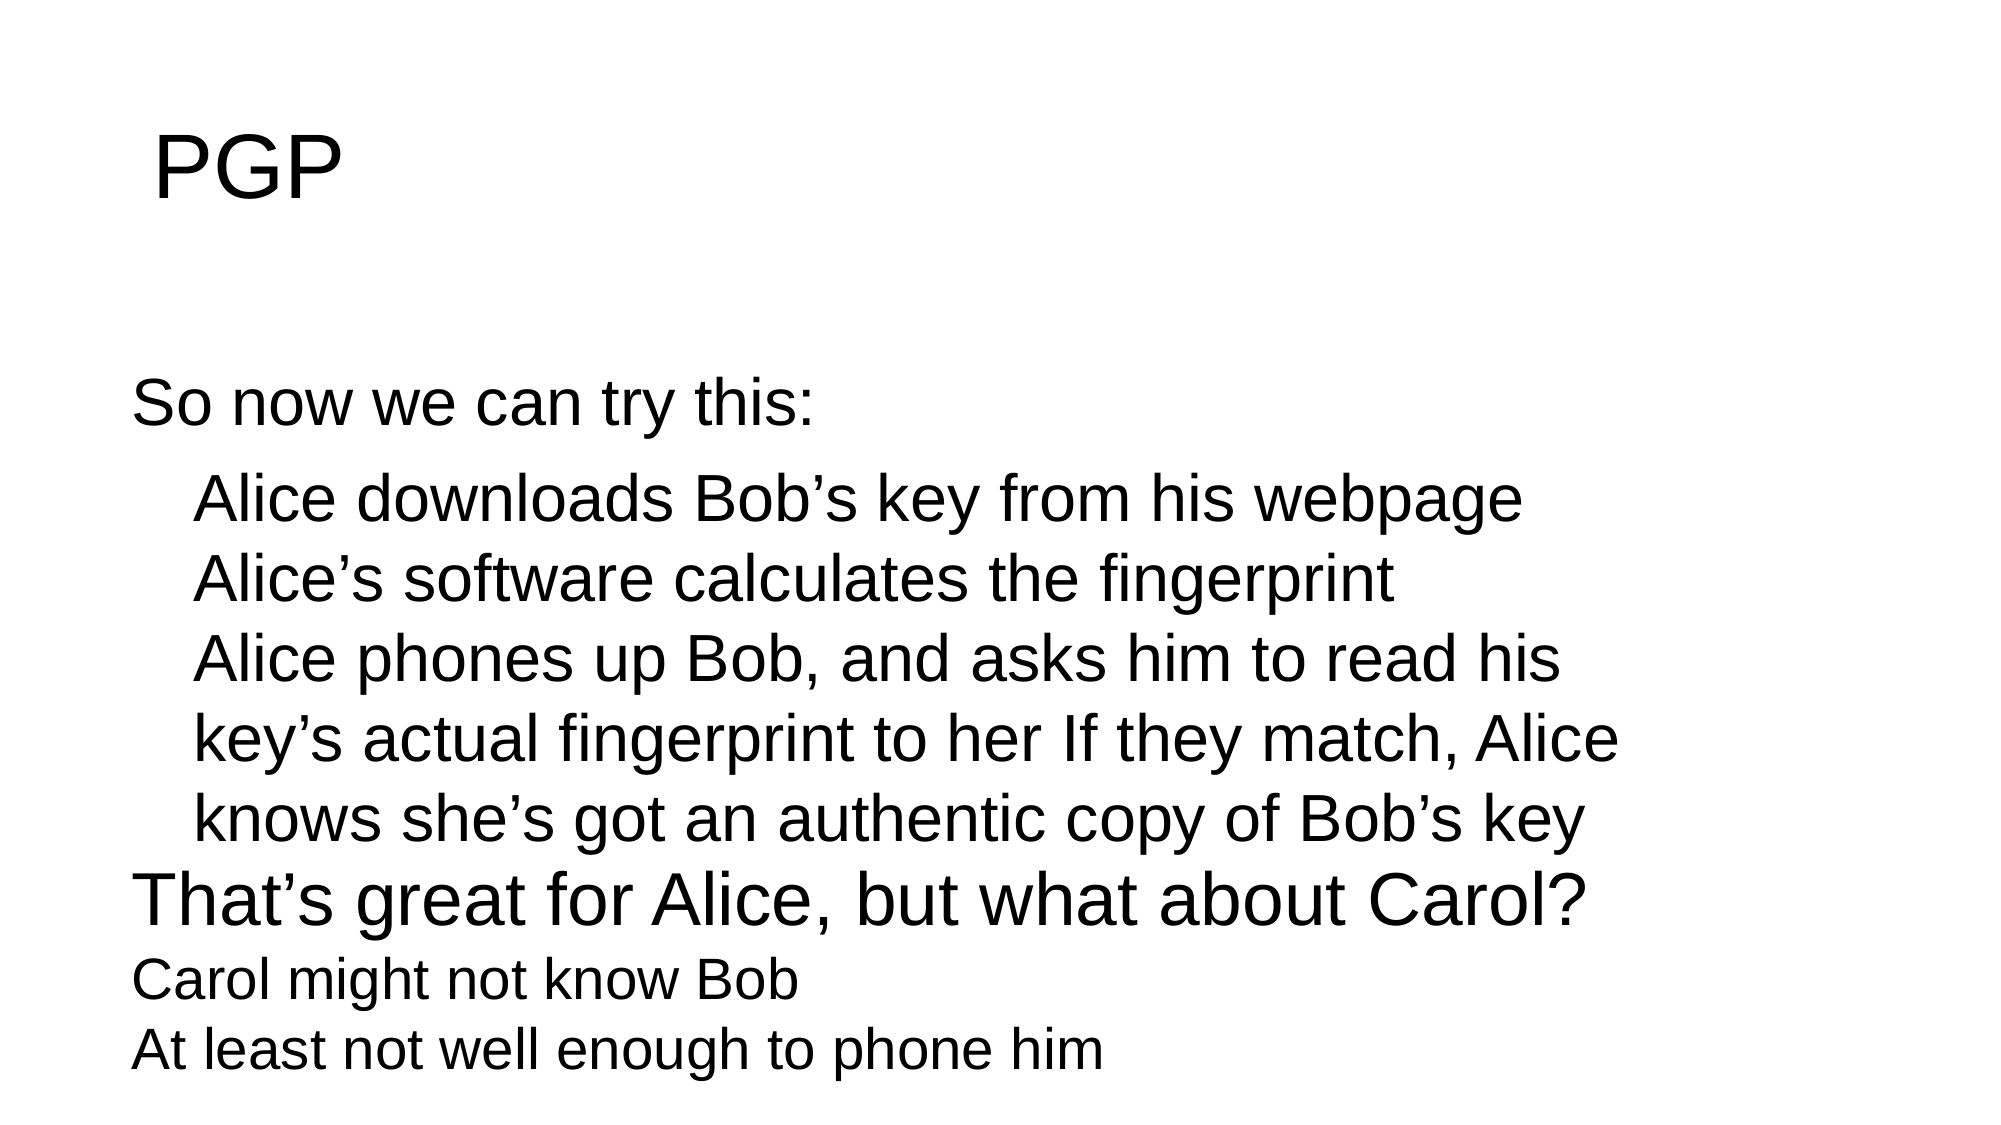

# PGP
So now we can try this:
Alice downloads Bob’s key from his webpage
Alice’s software calculates the fingerprint
Alice phones up Bob, and asks him to read his key’s actual fingerprint to her If they match, Alice knows she’s got an authentic copy of Bob’s key
That’s great for Alice, but what about Carol?
Carol might not know Bob
At least not well enough to phone him